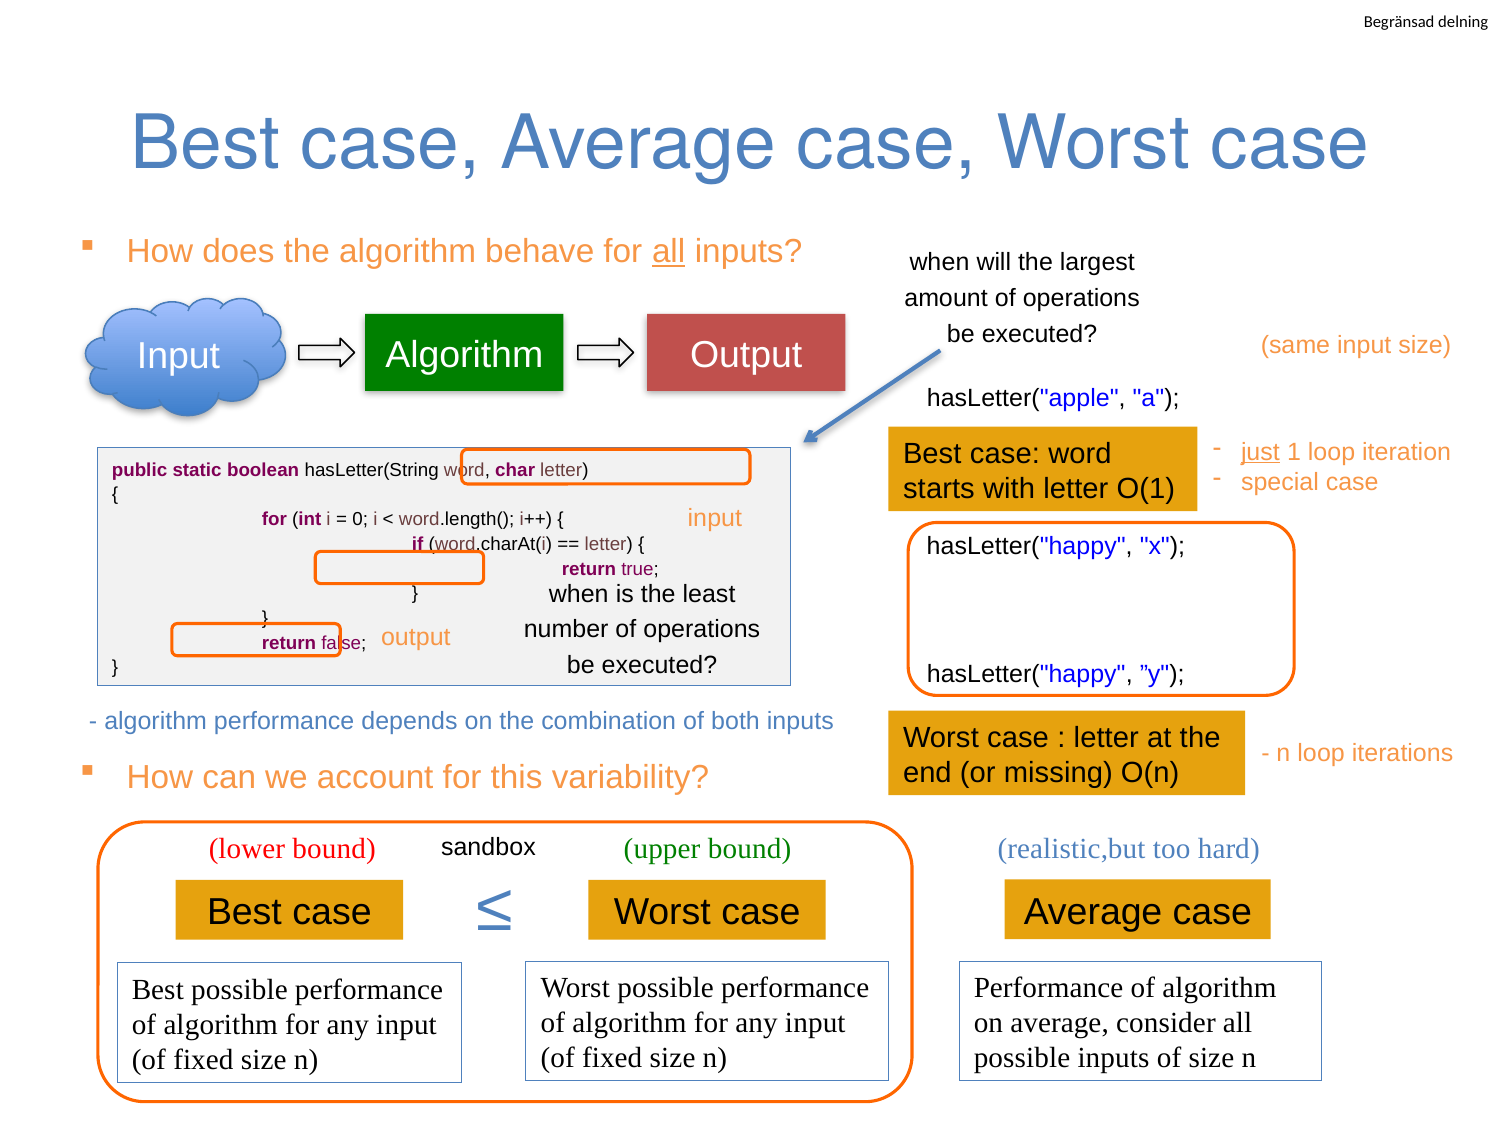

# Best case, Average case, Worst case
How does the algorithm behave for all inputs?
when will the largest amount of operations be executed?
Input
Algorithm
Output
(same input size)

hasLetter("apple", "a");
Best case: word starts with letter O(1)
just 1 loop iteration
special case
public static boolean hasLetter(String word, char letter)
{
	for (int i = 0; i < word.length(); i++) {
		if (word.charAt(i) == letter) {
			return true;
		}
	}
	return false;
}

input
hasLetter("happy", "x");

when is the least number of operations be executed?
output

hasLetter("happy", ”y");
- algorithm performance depends on the combination of both inputs
Worst case : letter at the end (or missing) O(n)
- n loop iterations
How can we account for this variability?

(lower bound)
(upper bound)
(realistic,but too hard)
sandbox
≤
Average case
Best case
Worst case
Worst possible performance of algorithm for any input (of fixed size n)
Performance of algorithm on average, consider all possible inputs of size n
Best possible performance of algorithm for any input (of fixed size n)